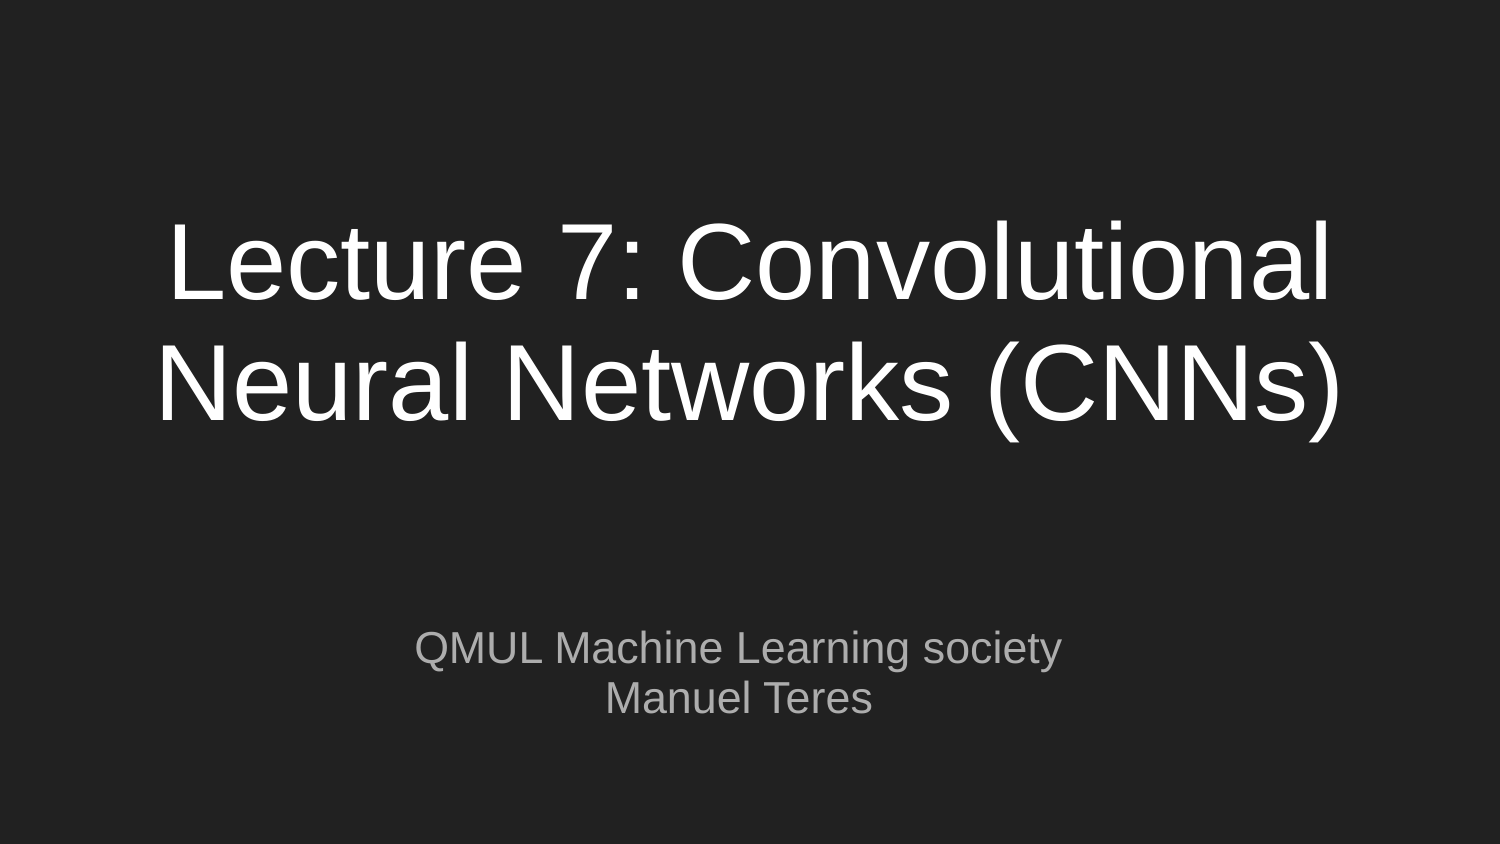

# Lecture 7: Convolutional Neural Networks (CNNs)
QMUL Machine Learning society
Manuel Teres